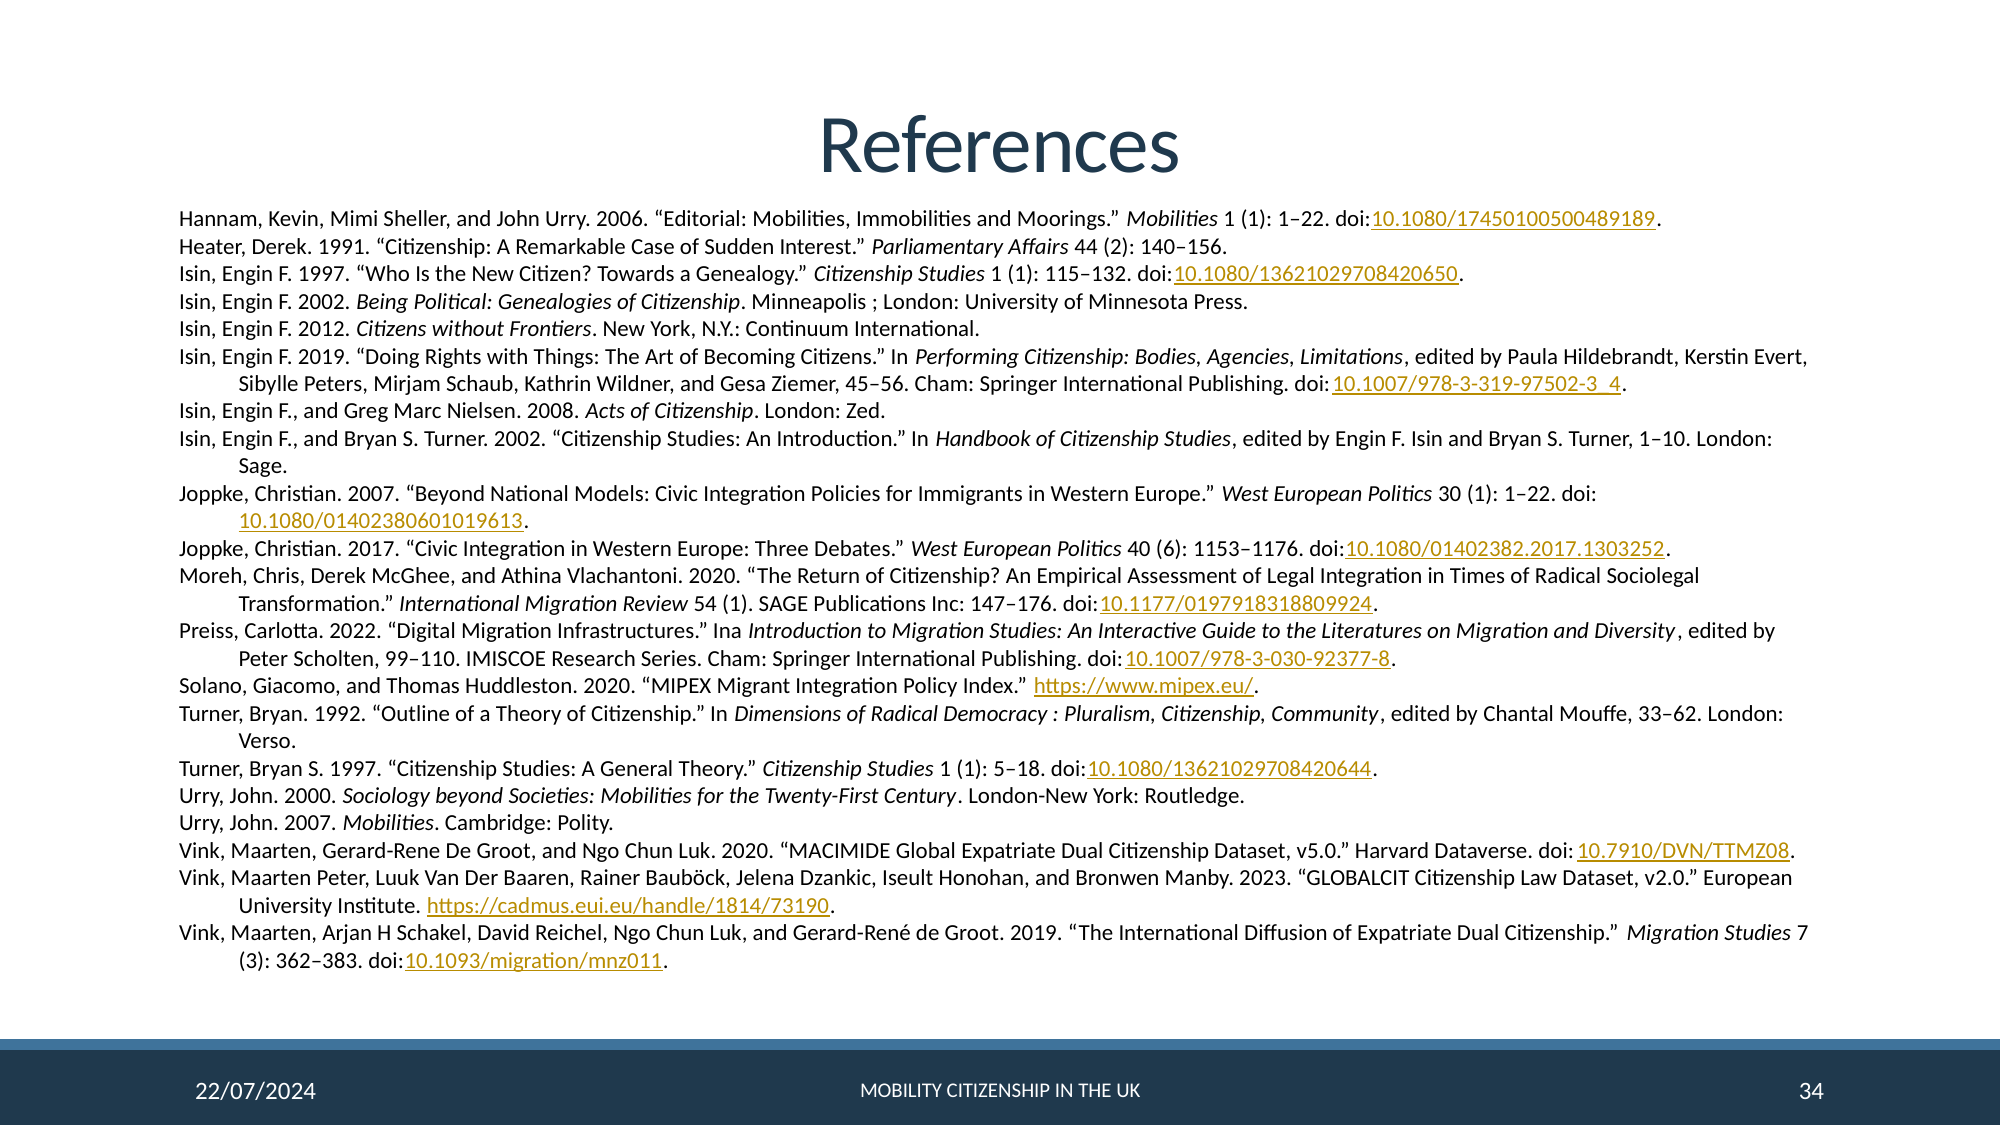

# References
Hannam, Kevin, Mimi Sheller, and John Urry. 2006. “Editorial: Mobilities, Immobilities and Moorings.” Mobilities 1 (1): 1–22. doi:10.1080/17450100500489189.
Heater, Derek. 1991. “Citizenship: A Remarkable Case of Sudden Interest.” Parliamentary Affairs 44 (2): 140–156.
Isin, Engin F. 1997. “Who Is the New Citizen? Towards a Genealogy.” Citizenship Studies 1 (1): 115–132. doi:10.1080/13621029708420650.
Isin, Engin F. 2002. Being Political: Genealogies of Citizenship. Minneapolis ; London: University of Minnesota Press.
Isin, Engin F. 2012. Citizens without Frontiers. New York, N.Y.: Continuum International.
Isin, Engin F. 2019. “Doing Rights with Things: The Art of Becoming Citizens.” In Performing Citizenship: Bodies, Agencies, Limitations, edited by Paula Hildebrandt, Kerstin Evert, Sibylle Peters, Mirjam Schaub, Kathrin Wildner, and Gesa Ziemer, 45–56. Cham: Springer International Publishing. doi:10.1007/978-3-319-97502-3_4.
Isin, Engin F., and Greg Marc Nielsen. 2008. Acts of Citizenship. London: Zed.
Isin, Engin F., and Bryan S. Turner. 2002. “Citizenship Studies: An Introduction.” In Handbook of Citizenship Studies, edited by Engin F. Isin and Bryan S. Turner, 1–10. London: Sage.
Joppke, Christian. 2007. “Beyond National Models: Civic Integration Policies for Immigrants in Western Europe.” West European Politics 30 (1): 1–22. doi:10.1080/01402380601019613.
Joppke, Christian. 2017. “Civic Integration in Western Europe: Three Debates.” West European Politics 40 (6): 1153–1176. doi:10.1080/01402382.2017.1303252.
Moreh, Chris, Derek McGhee, and Athina Vlachantoni. 2020. “The Return of Citizenship? An Empirical Assessment of Legal Integration in Times of Radical Sociolegal Transformation.” International Migration Review 54 (1). SAGE Publications Inc: 147–176. doi:10.1177/0197918318809924.
Preiss, Carlotta. 2022. “Digital Migration Infrastructures.” Ina Introduction to Migration Studies: An Interactive Guide to the Literatures on Migration and Diversity, edited by Peter Scholten, 99–110. IMISCOE Research Series. Cham: Springer International Publishing. doi:10.1007/978-3-030-92377-8.
Solano, Giacomo, and Thomas Huddleston. 2020. “MIPEX Migrant Integration Policy Index.” https://www.mipex.eu/.
Turner, Bryan. 1992. “Outline of a Theory of Citizenship.” In Dimensions of Radical Democracy : Pluralism, Citizenship, Community, edited by Chantal Mouffe, 33–62. London: Verso.
Turner, Bryan S. 1997. “Citizenship Studies: A General Theory.” Citizenship Studies 1 (1): 5–18. doi:10.1080/13621029708420644.
Urry, John. 2000. Sociology beyond Societies: Mobilities for the Twenty-First Century. London-New York: Routledge.
Urry, John. 2007. Mobilities. Cambridge: Polity.
Vink, Maarten, Gerard-Rene De Groot, and Ngo Chun Luk. 2020. “MACIMIDE Global Expatriate Dual Citizenship Dataset, v5.0.” Harvard Dataverse. doi:10.7910/DVN/TTMZ08.
Vink, Maarten Peter, Luuk Van Der Baaren, Rainer Bauböck, Jelena Dzankic, Iseult Honohan, and Bronwen Manby. 2023. “GLOBALCIT Citizenship Law Dataset, v2.0.” European University Institute. https://cadmus.eui.eu/handle/1814/73190.
Vink, Maarten, Arjan H Schakel, David Reichel, Ngo Chun Luk, and Gerard-René de Groot. 2019. “The International Diffusion of Expatriate Dual Citizenship.” Migration Studies 7 (3): 362–383. doi:10.1093/migration/mnz011.
22/07/2024
Mobility citizenship in the UK
34